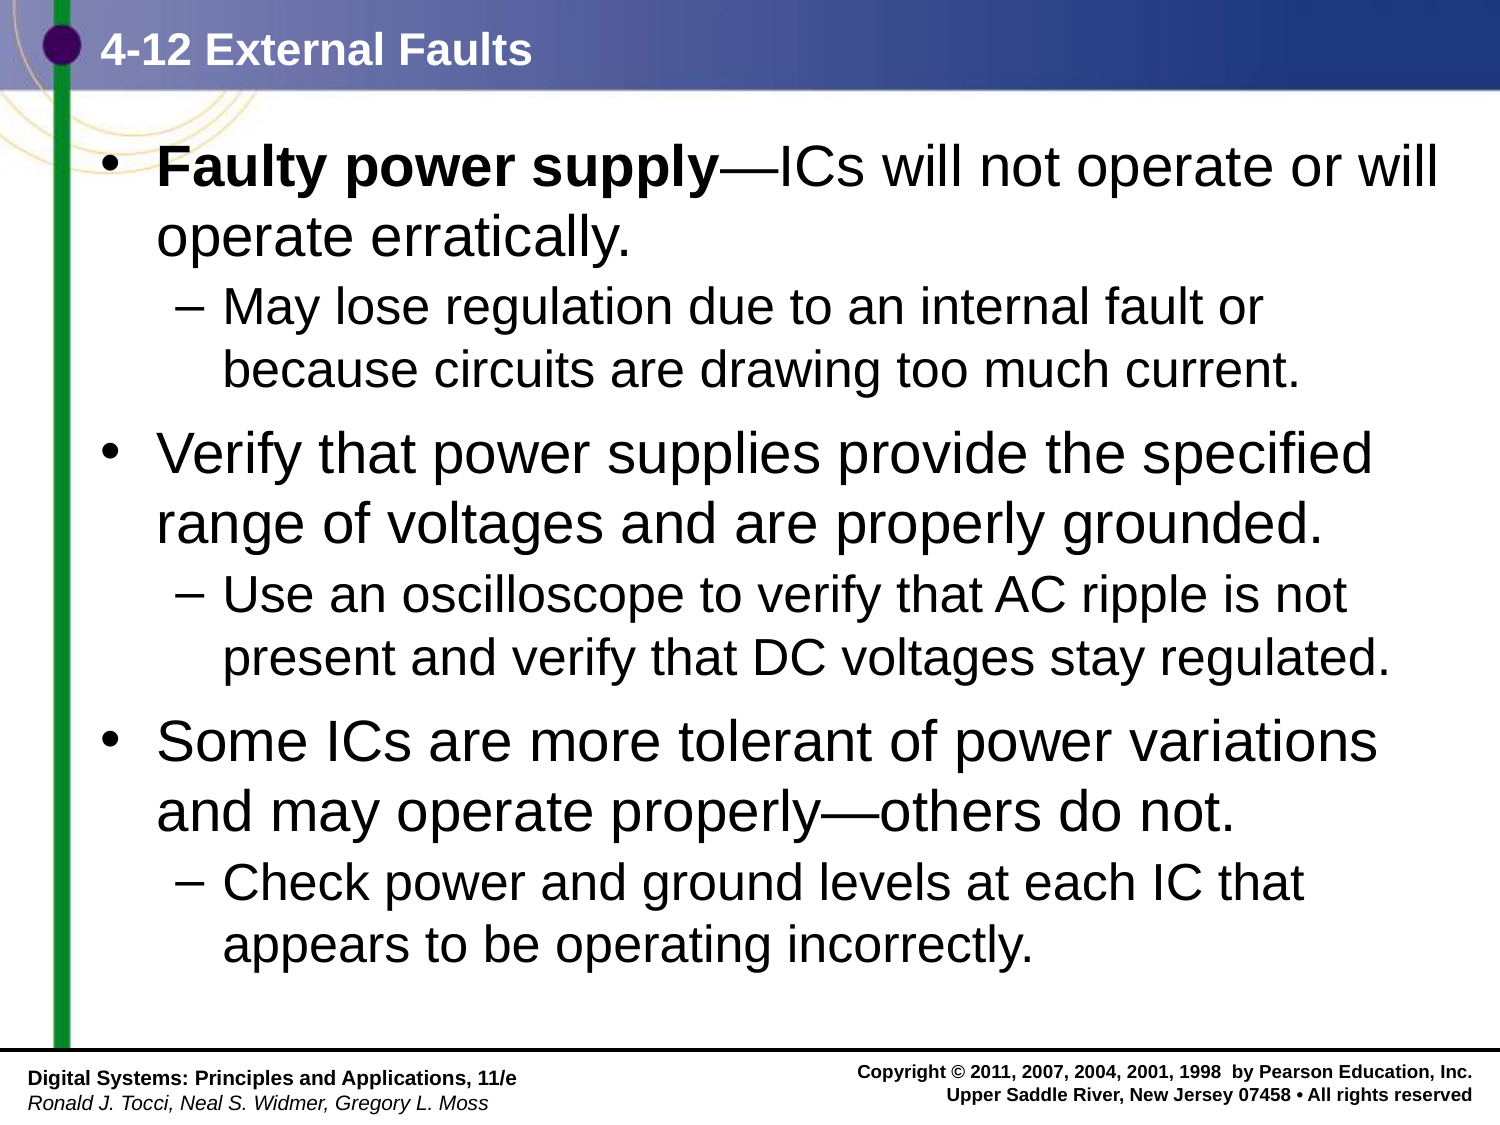

# 4-12 External Faults
Faulty power supply—ICs will not operate or will operate erratically.
May lose regulation due to an internal fault or because circuits are drawing too much current.
Verify that power supplies provide the specified range of voltages and are properly grounded.
Use an oscilloscope to verify that AC ripple is not present and verify that DC voltages stay regulated.
Some ICs are more tolerant of power variations and may operate properly—others do not.
Check power and ground levels at each IC that appears to be operating incorrectly.
Digital Systems: Principles and Applications, 11/e
Ronald J. Tocci, Neal S. Widmer, Gregory L. Moss